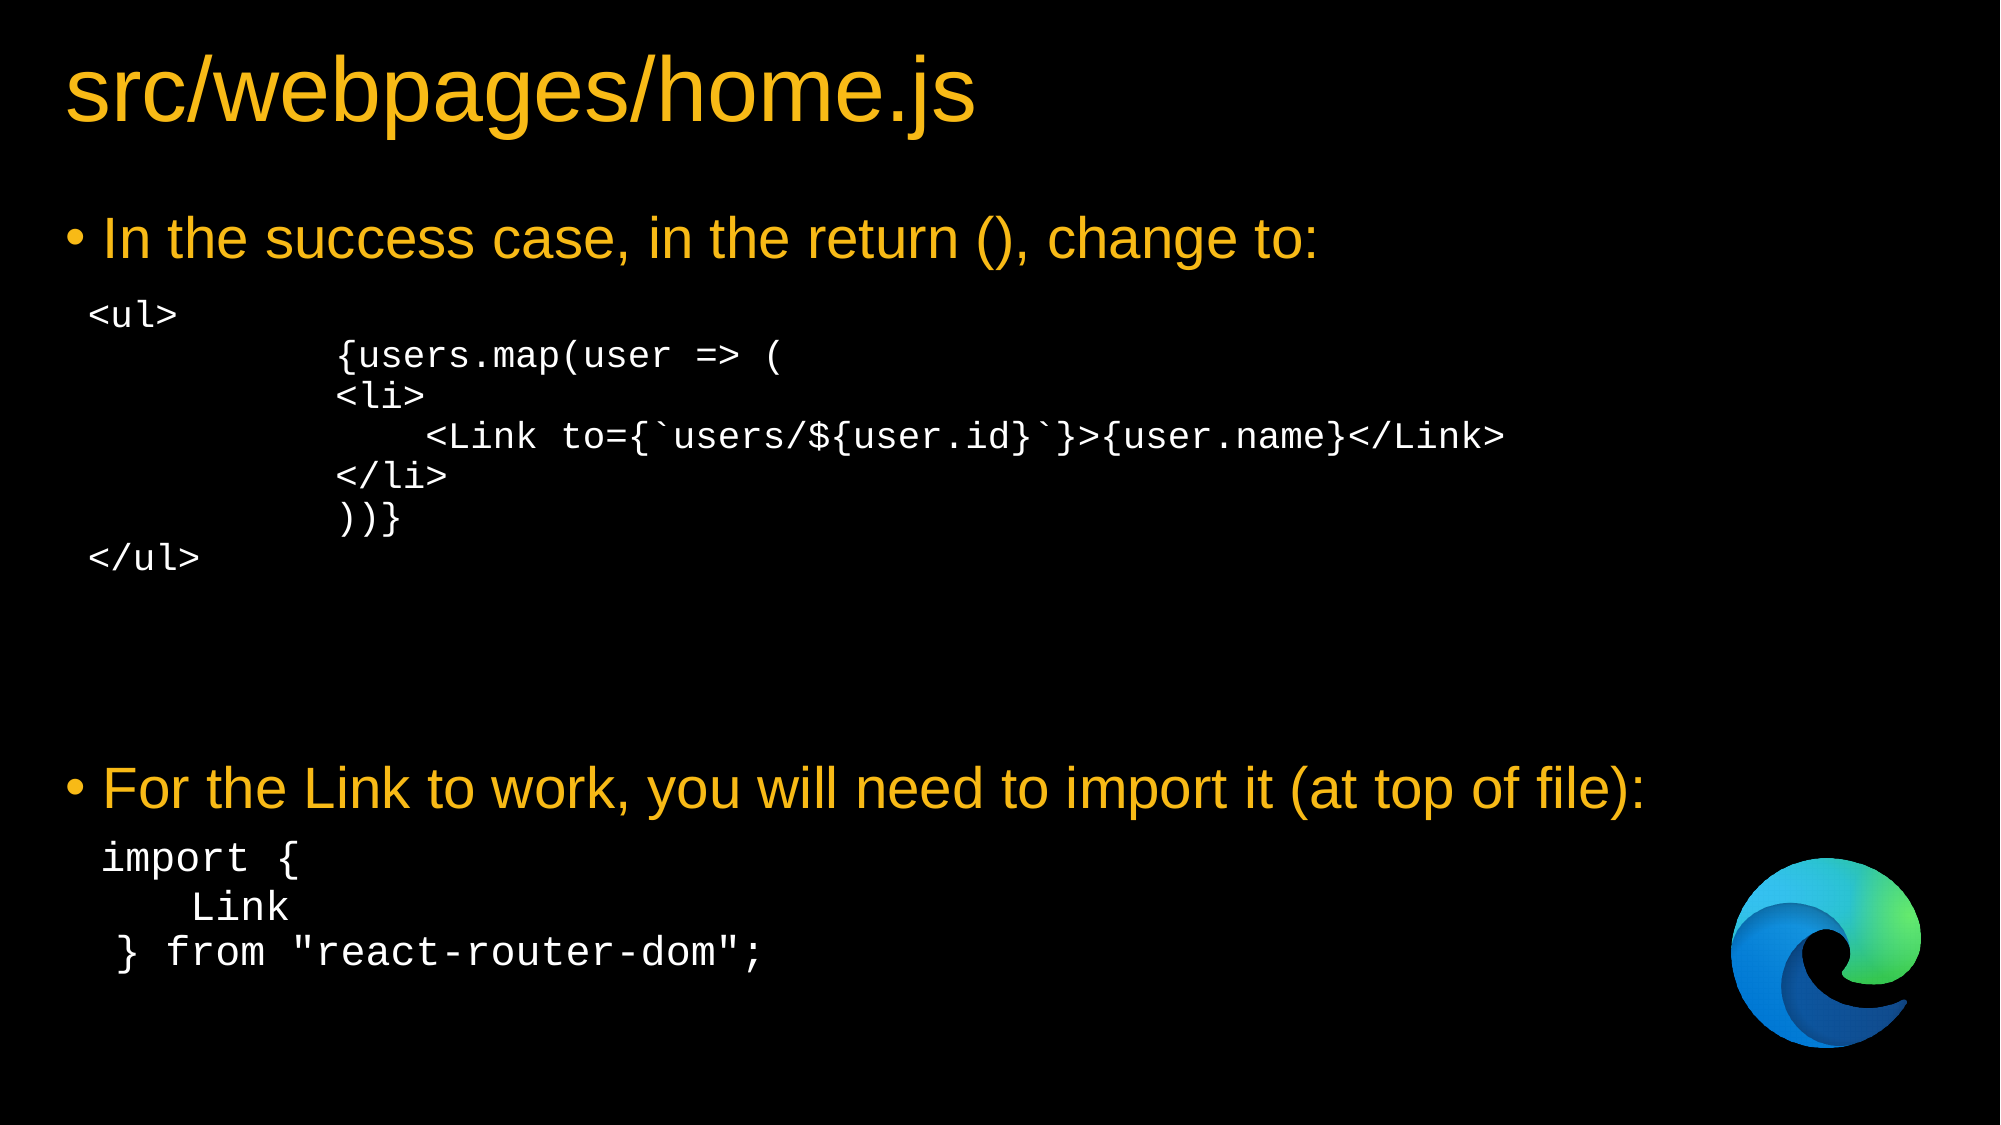

# src/webpages/home.js
In the success case, in the return (), change to:

 <ul>
            {users.map(user => (
            <li>
                <Link to={`users/${user.id}`}>{user.name}</Link>
            </li>
            ))}
 </ul>
For the Link to work, you will need to import it (at top of file):
 import {
     Link
  } from "react-router-dom";